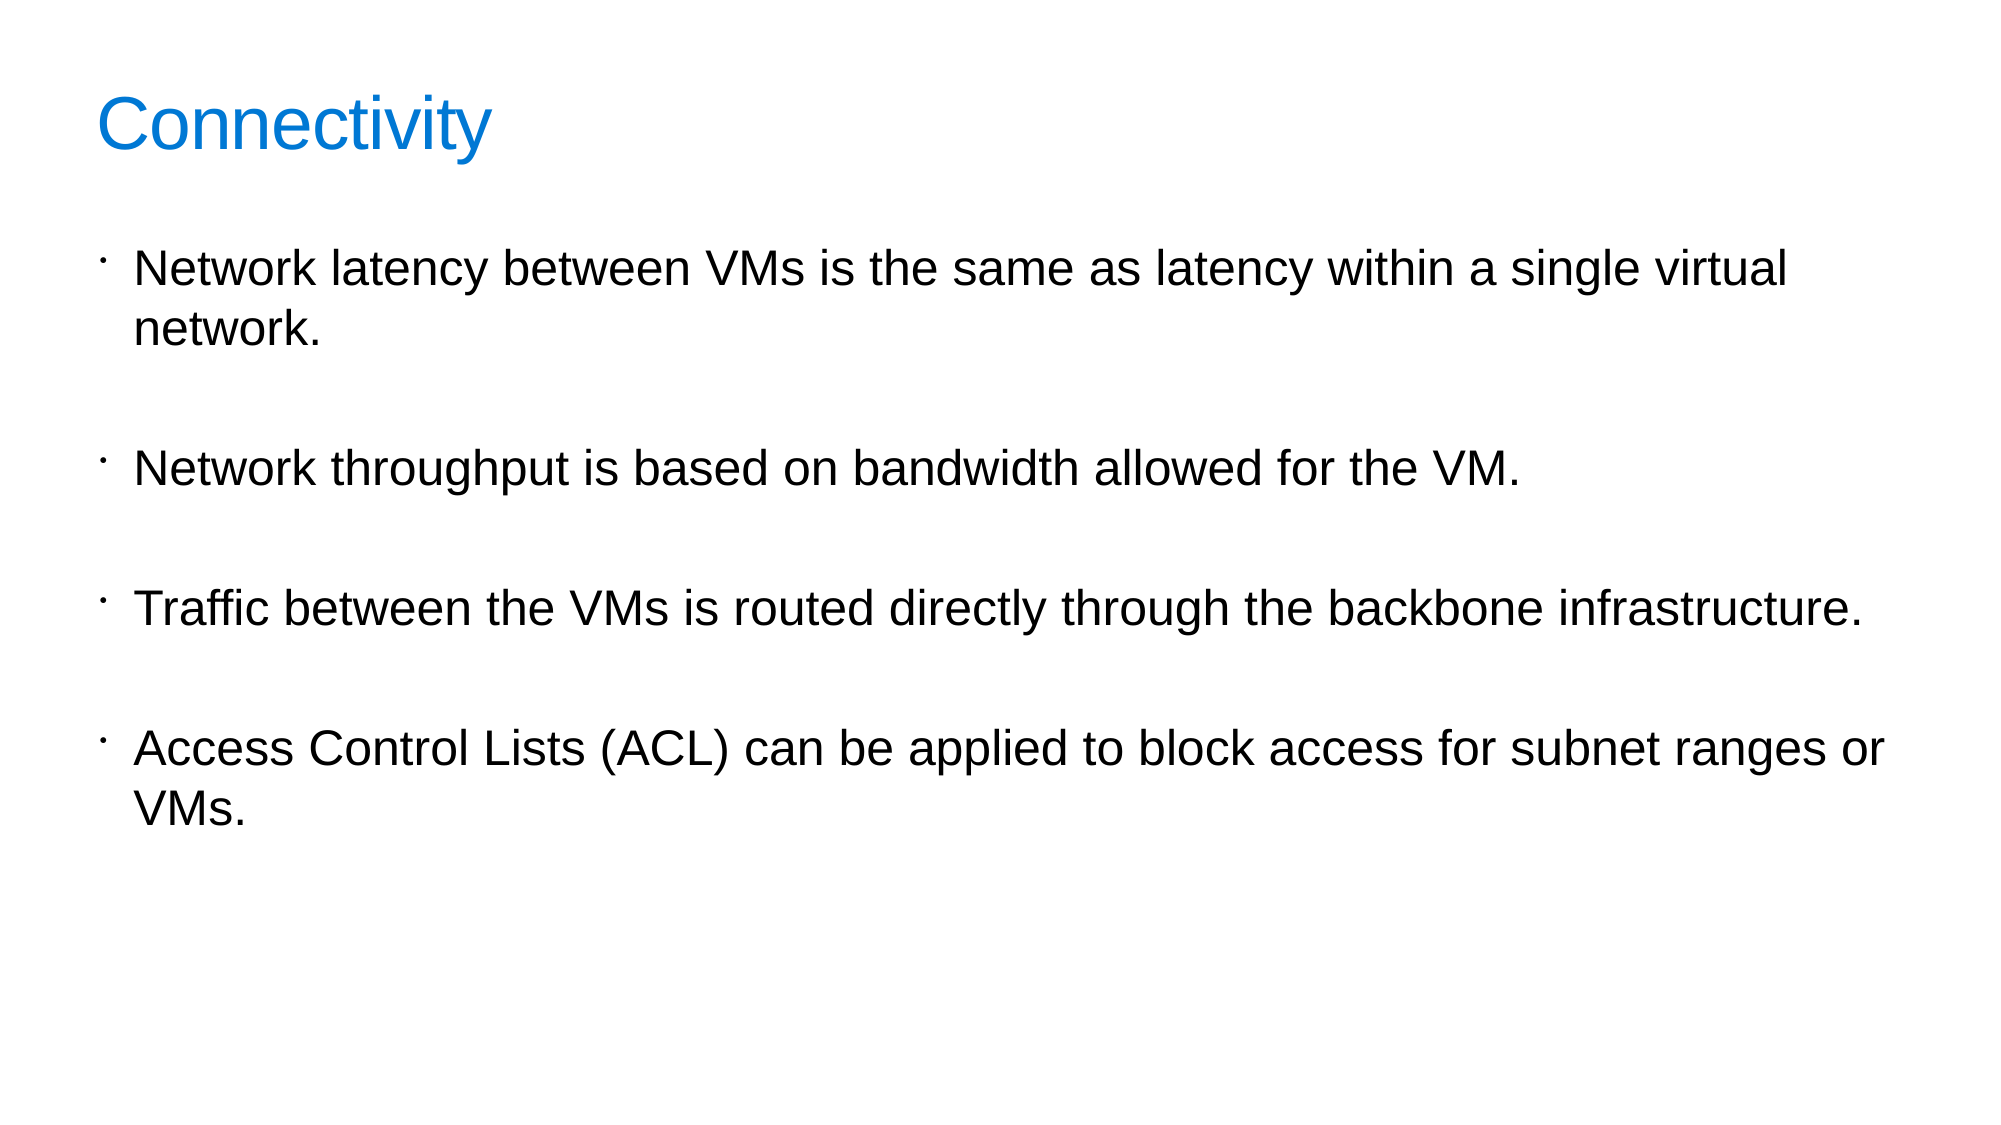

# Connectivity
Network latency between VMs is the same as latency within a single virtual network.

Network throughput is based on bandwidth allowed for the VM.

Traffic between the VMs is routed directly through the backbone infrastructure.

Access Control Lists (ACL) can be applied to block access for subnet ranges or VMs.